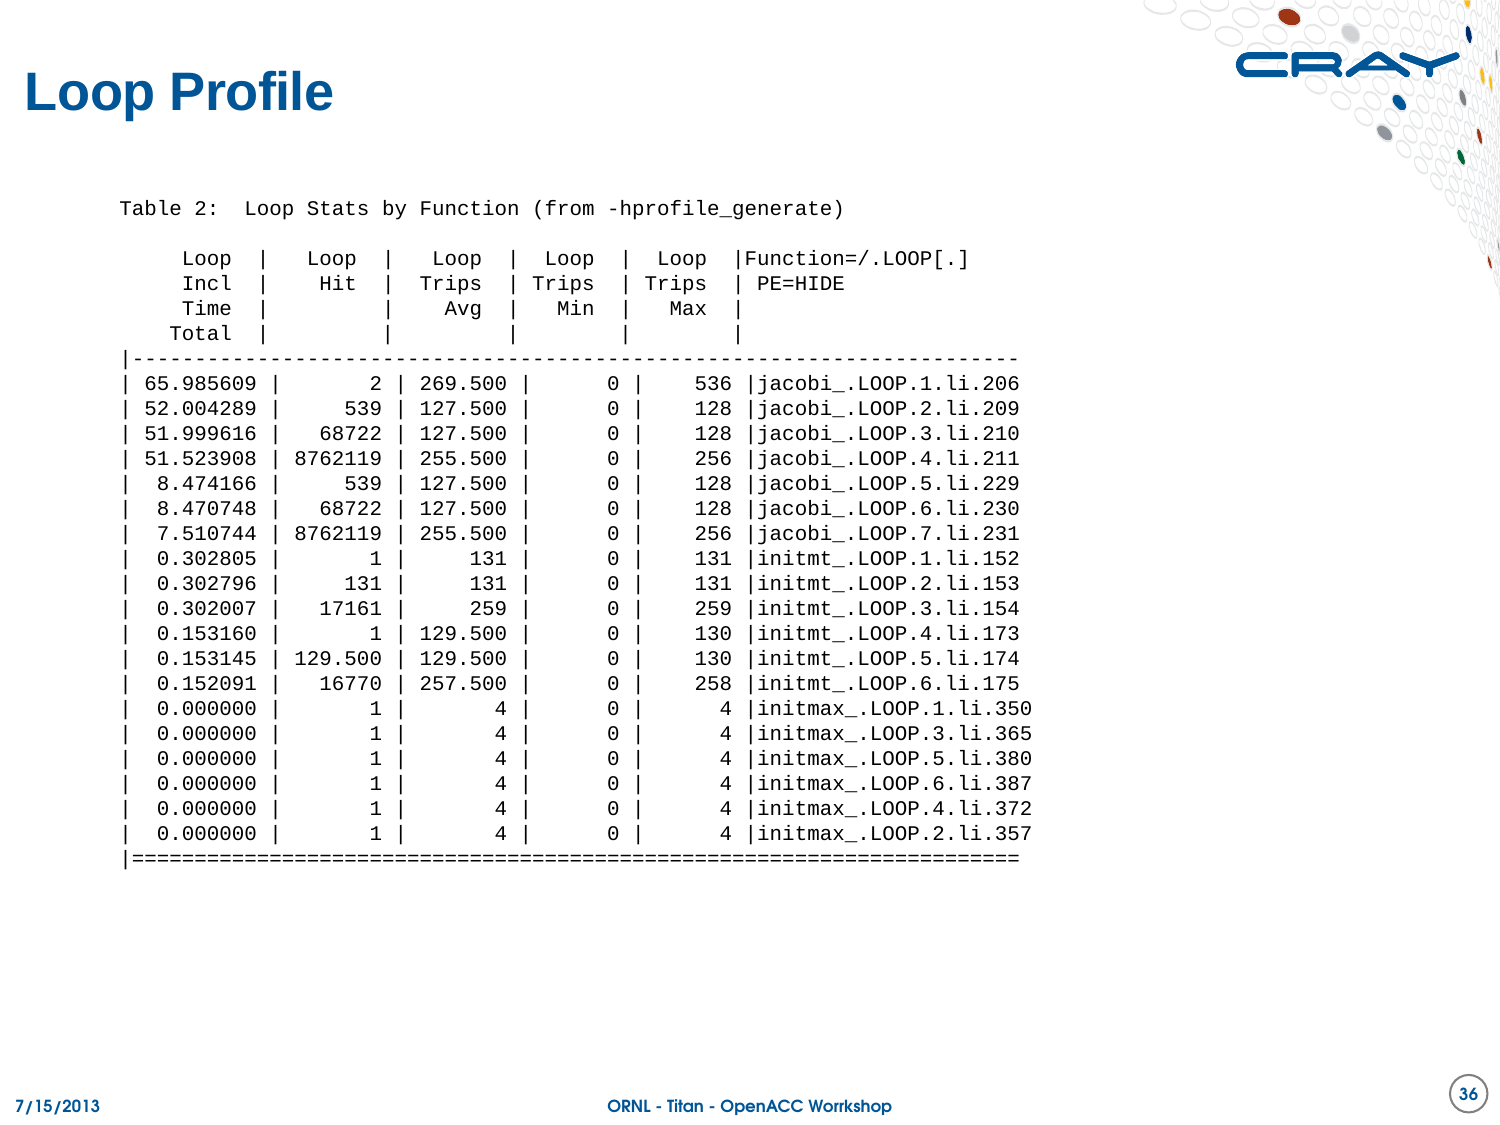

# Loop Profile
Table 2:  Loop Stats by Function (from -hprofile_generate)

     Loop  |   Loop  |   Loop  |  Loop  |  Loop  |Function=/.LOOP[.]
     Incl  |    Hit  |  Trips  | Trips  | Trips  | PE=HIDE
     Time  |         |    Avg  |   Min  |   Max  |
    Total  |         |         |        |        |
|-----------------------------------------------------------------------
| 65.985609 |       2 | 269.500 |      0 |    536 |jacobi_.LOOP.1.li.206
| 52.004289 |     539 | 127.500 |      0 |    128 |jacobi_.LOOP.2.li.209
| 51.999616 |   68722 | 127.500 |      0 |    128 |jacobi_.LOOP.3.li.210
| 51.523908 | 8762119 | 255.500 |      0 |    256 |jacobi_.LOOP.4.li.211
|  8.474166 |     539 | 127.500 |      0 |    128 |jacobi_.LOOP.5.li.229
|  8.470748 |   68722 | 127.500 |      0 |    128 |jacobi_.LOOP.6.li.230
|  7.510744 | 8762119 | 255.500 |      0 |    256 |jacobi_.LOOP.7.li.231
|  0.302805 |       1 |     131 |      0 |    131 |initmt_.LOOP.1.li.152
|  0.302796 |     131 |     131 |      0 |    131 |initmt_.LOOP.2.li.153
|  0.302007 |   17161 |     259 |      0 |    259 |initmt_.LOOP.3.li.154
|  0.153160 |       1 | 129.500 |      0 |    130 |initmt_.LOOP.4.li.173
|  0.153145 | 129.500 | 129.500 |      0 |    130 |initmt_.LOOP.5.li.174
|  0.152091 |   16770 | 257.500 |      0 |    258 |initmt_.LOOP.6.li.175
|  0.000000 |       1 |       4 |      0 |      4 |initmax_.LOOP.1.li.350
|  0.000000 |       1 |       4 |      0 |      4 |initmax_.LOOP.3.li.365
|  0.000000 |       1 |       4 |      0 |      4 |initmax_.LOOP.5.li.380
|  0.000000 |       1 |       4 |      0 |      4 |initmax_.LOOP.6.li.387
|  0.000000 |       1 |       4 |      0 |      4 |initmax_.LOOP.4.li.372
|  0.000000 |       1 |       4 |      0 |      4 |initmax_.LOOP.2.li.357
|=======================================================================

36
7/15/2013
ORNL - Titan - OpenACC Worrkshop